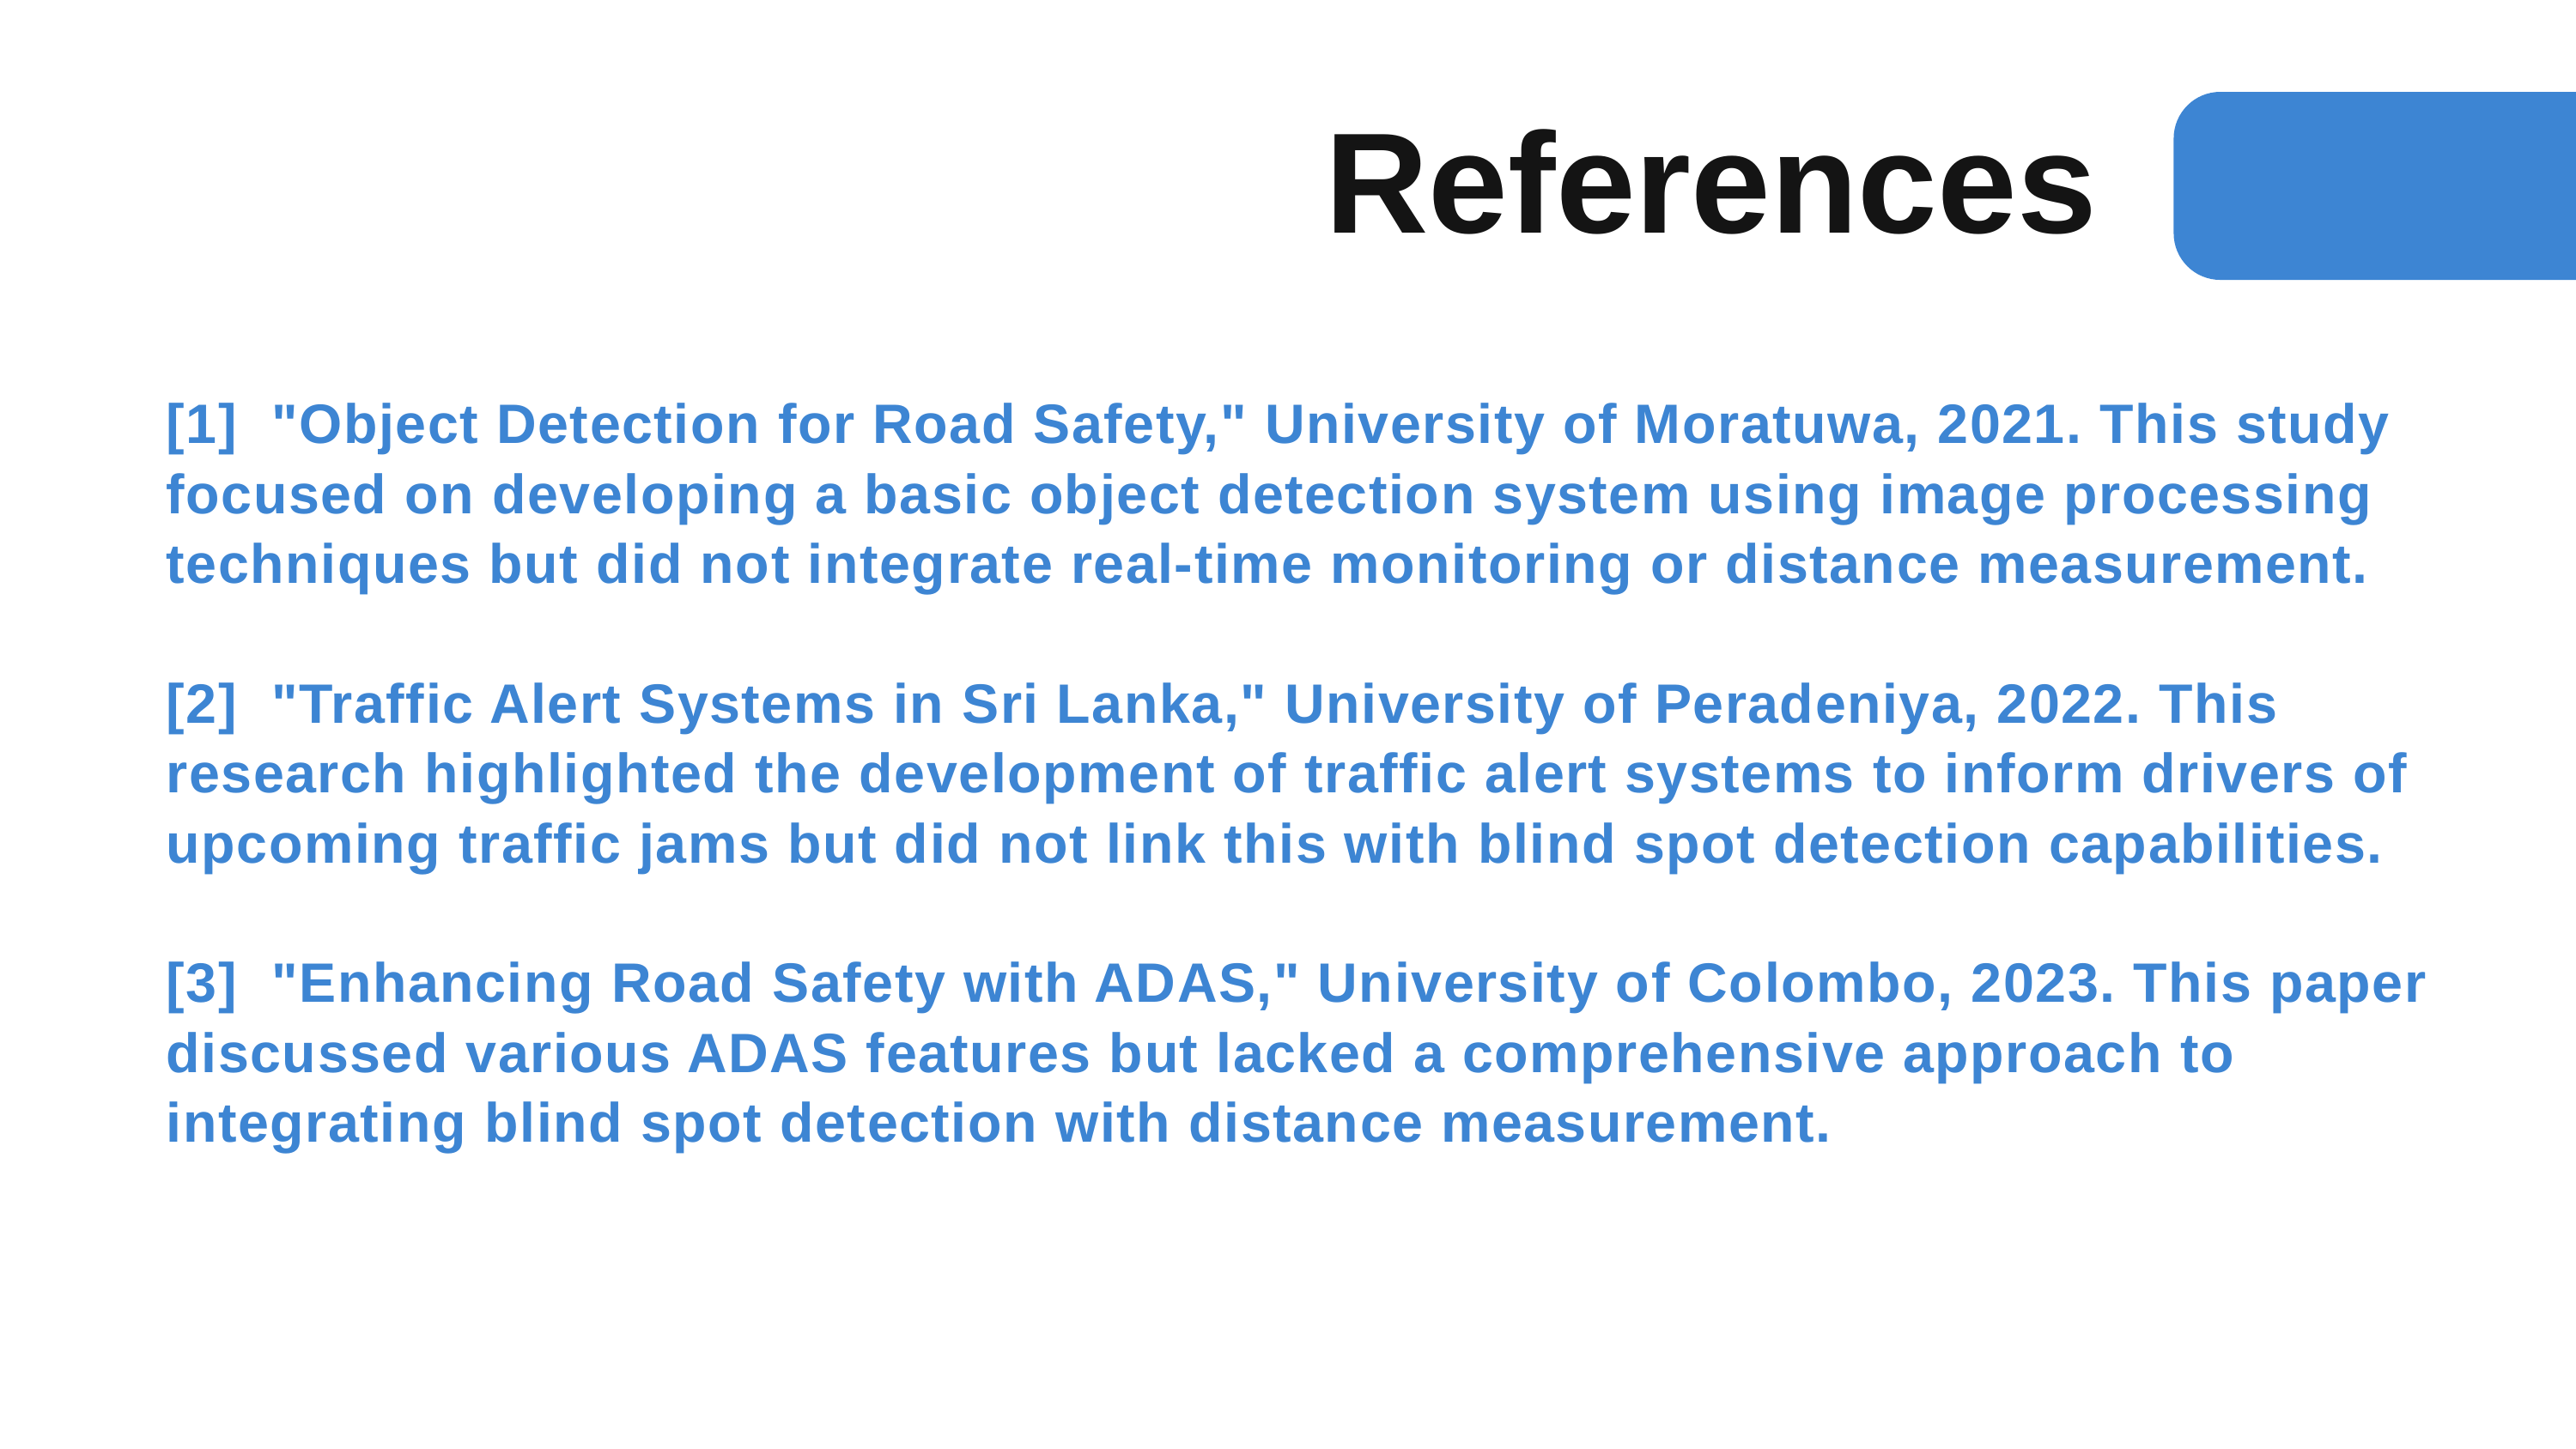

References
[1]  "Object Detection for Road Safety," University of Moratuwa, 2021. This study focused on developing a basic object detection system using image processing techniques but did not integrate real-time monitoring or distance measurement.

[2]  "Traffic Alert Systems in Sri Lanka," University of Peradeniya, 2022. This research highlighted the development of traffic alert systems to inform drivers of upcoming traffic jams but did not link this with blind spot detection capabilities.

[3]  "Enhancing Road Safety with ADAS," University of Colombo, 2023. This paper discussed various ADAS features but lacked a comprehensive approach to integrating blind spot detection with distance measurement.